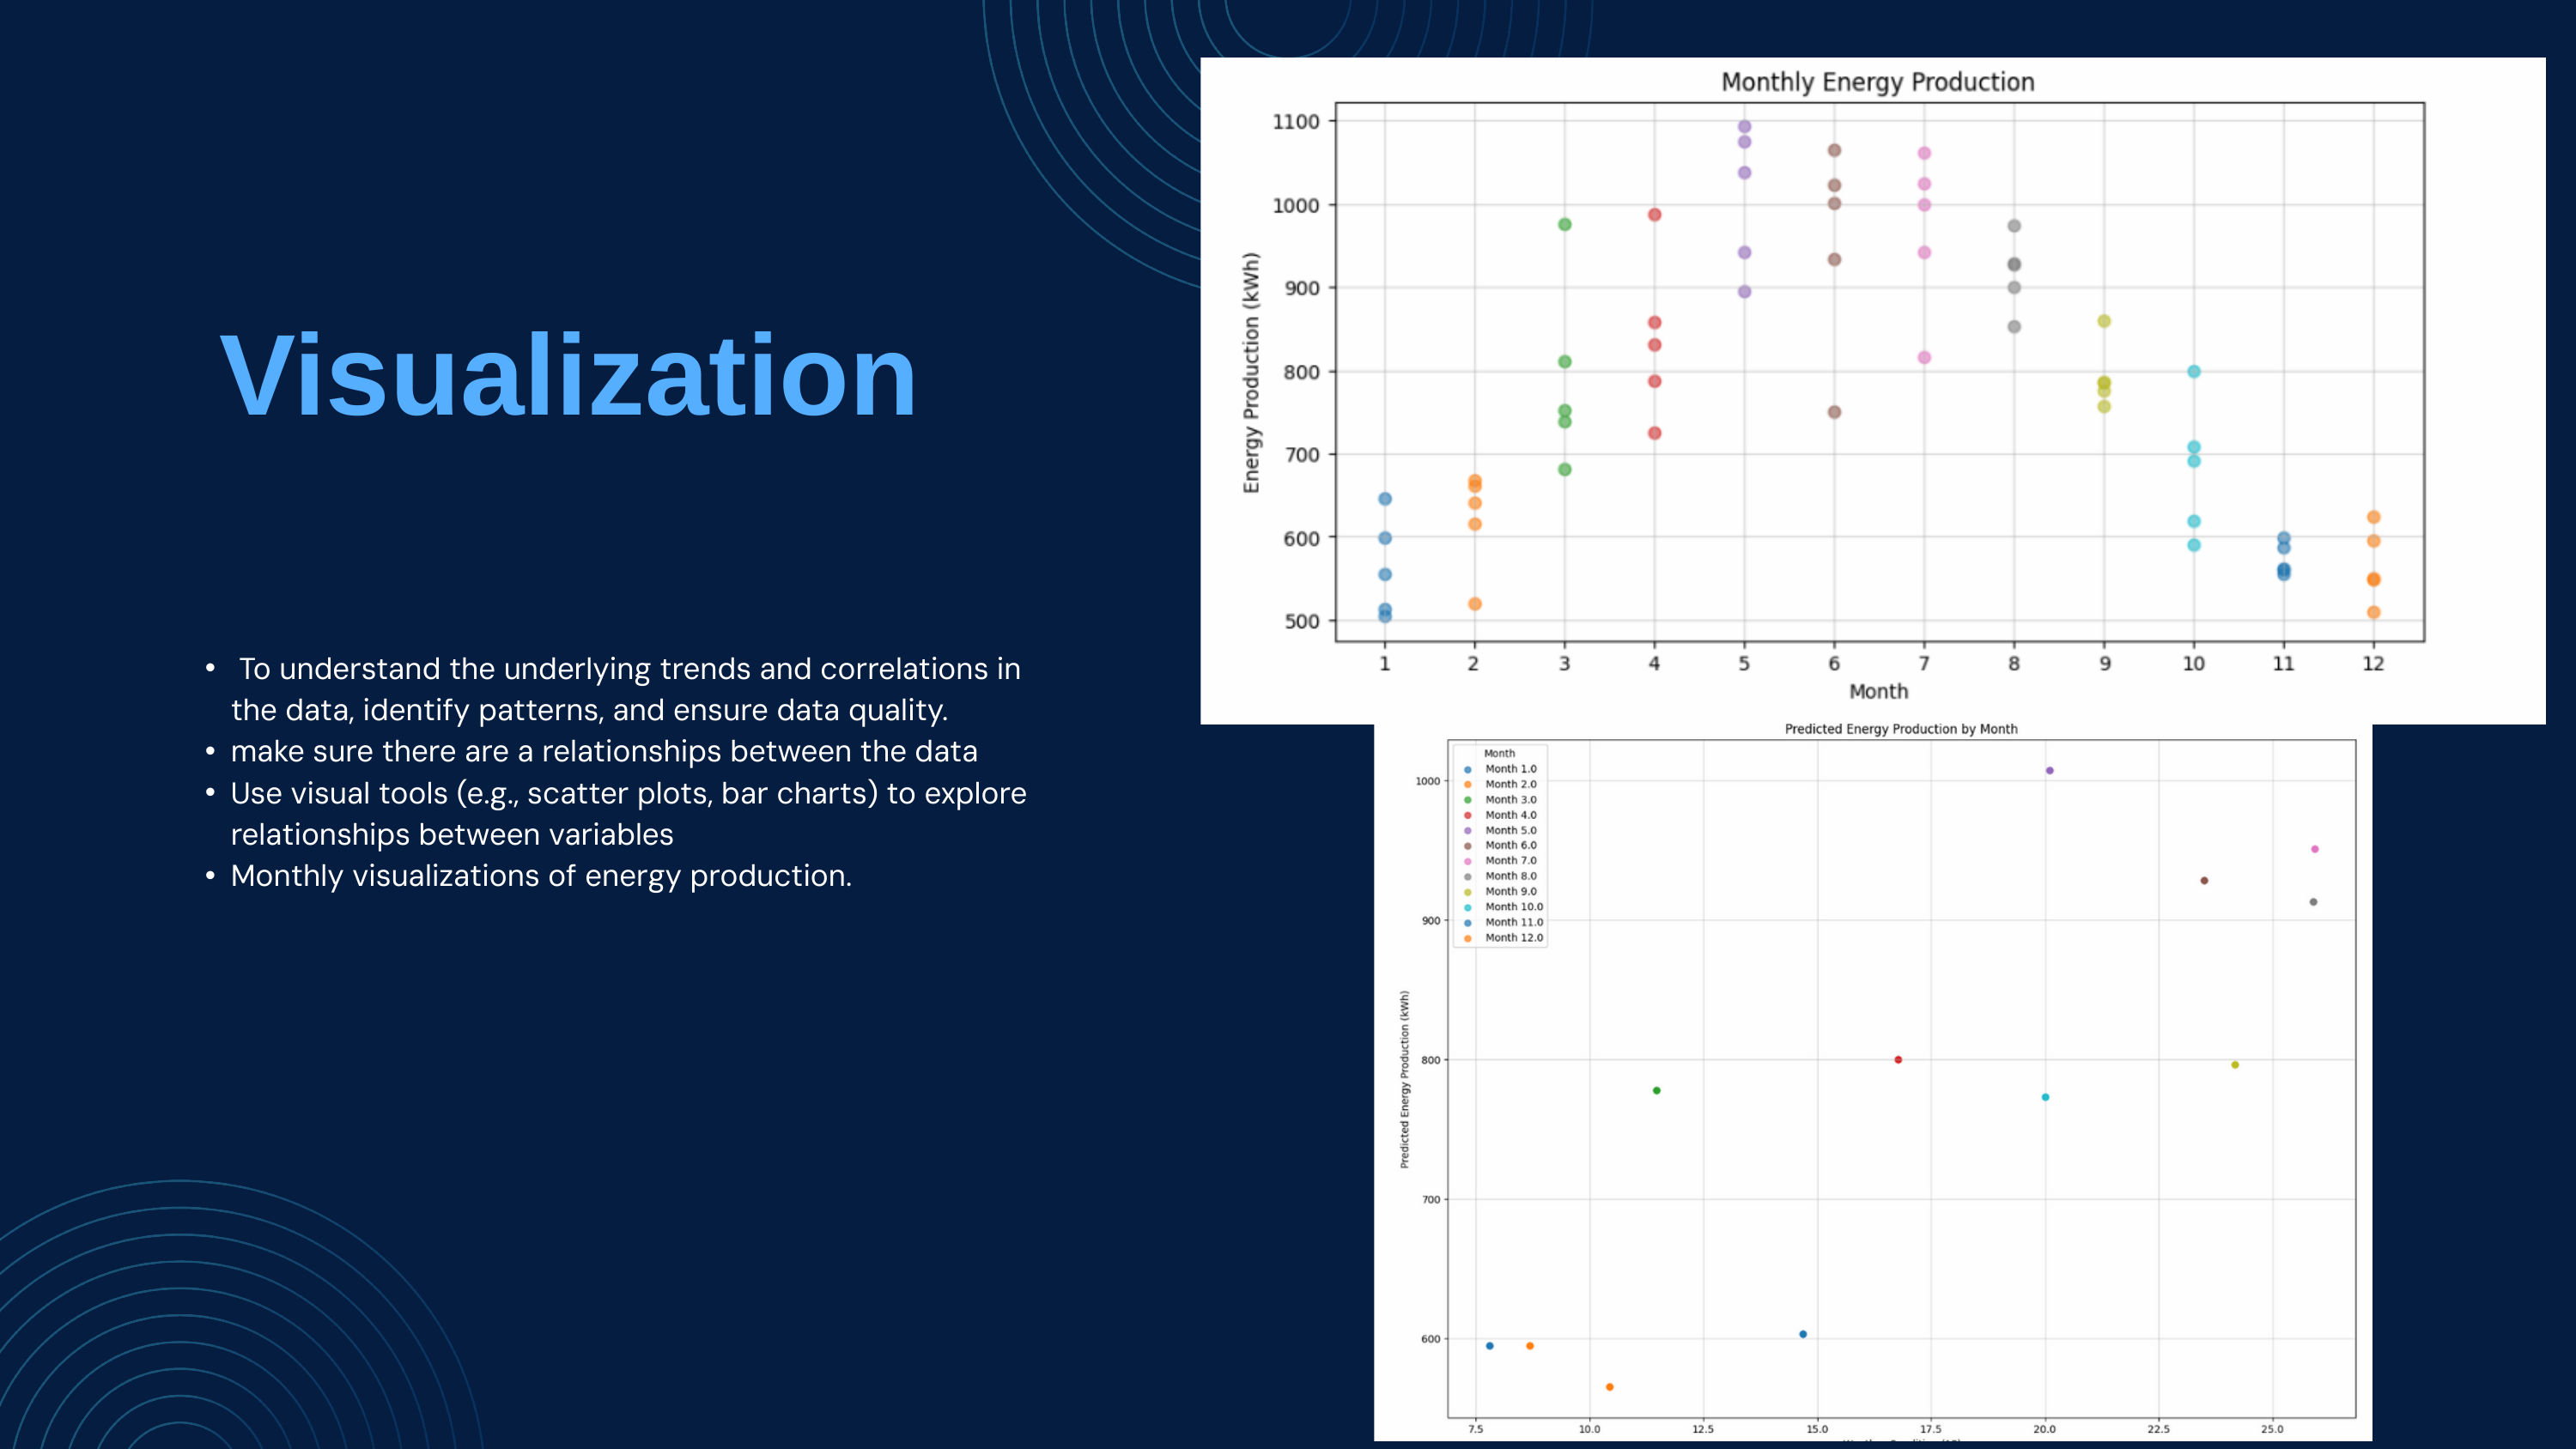

Visualization
 To understand the underlying trends and correlations in the data, identify patterns, and ensure data quality.
make sure there are a relationships between the data
Use visual tools (e.g., scatter plots, bar charts) to explore relationships between variables
Monthly visualizations of energy production.